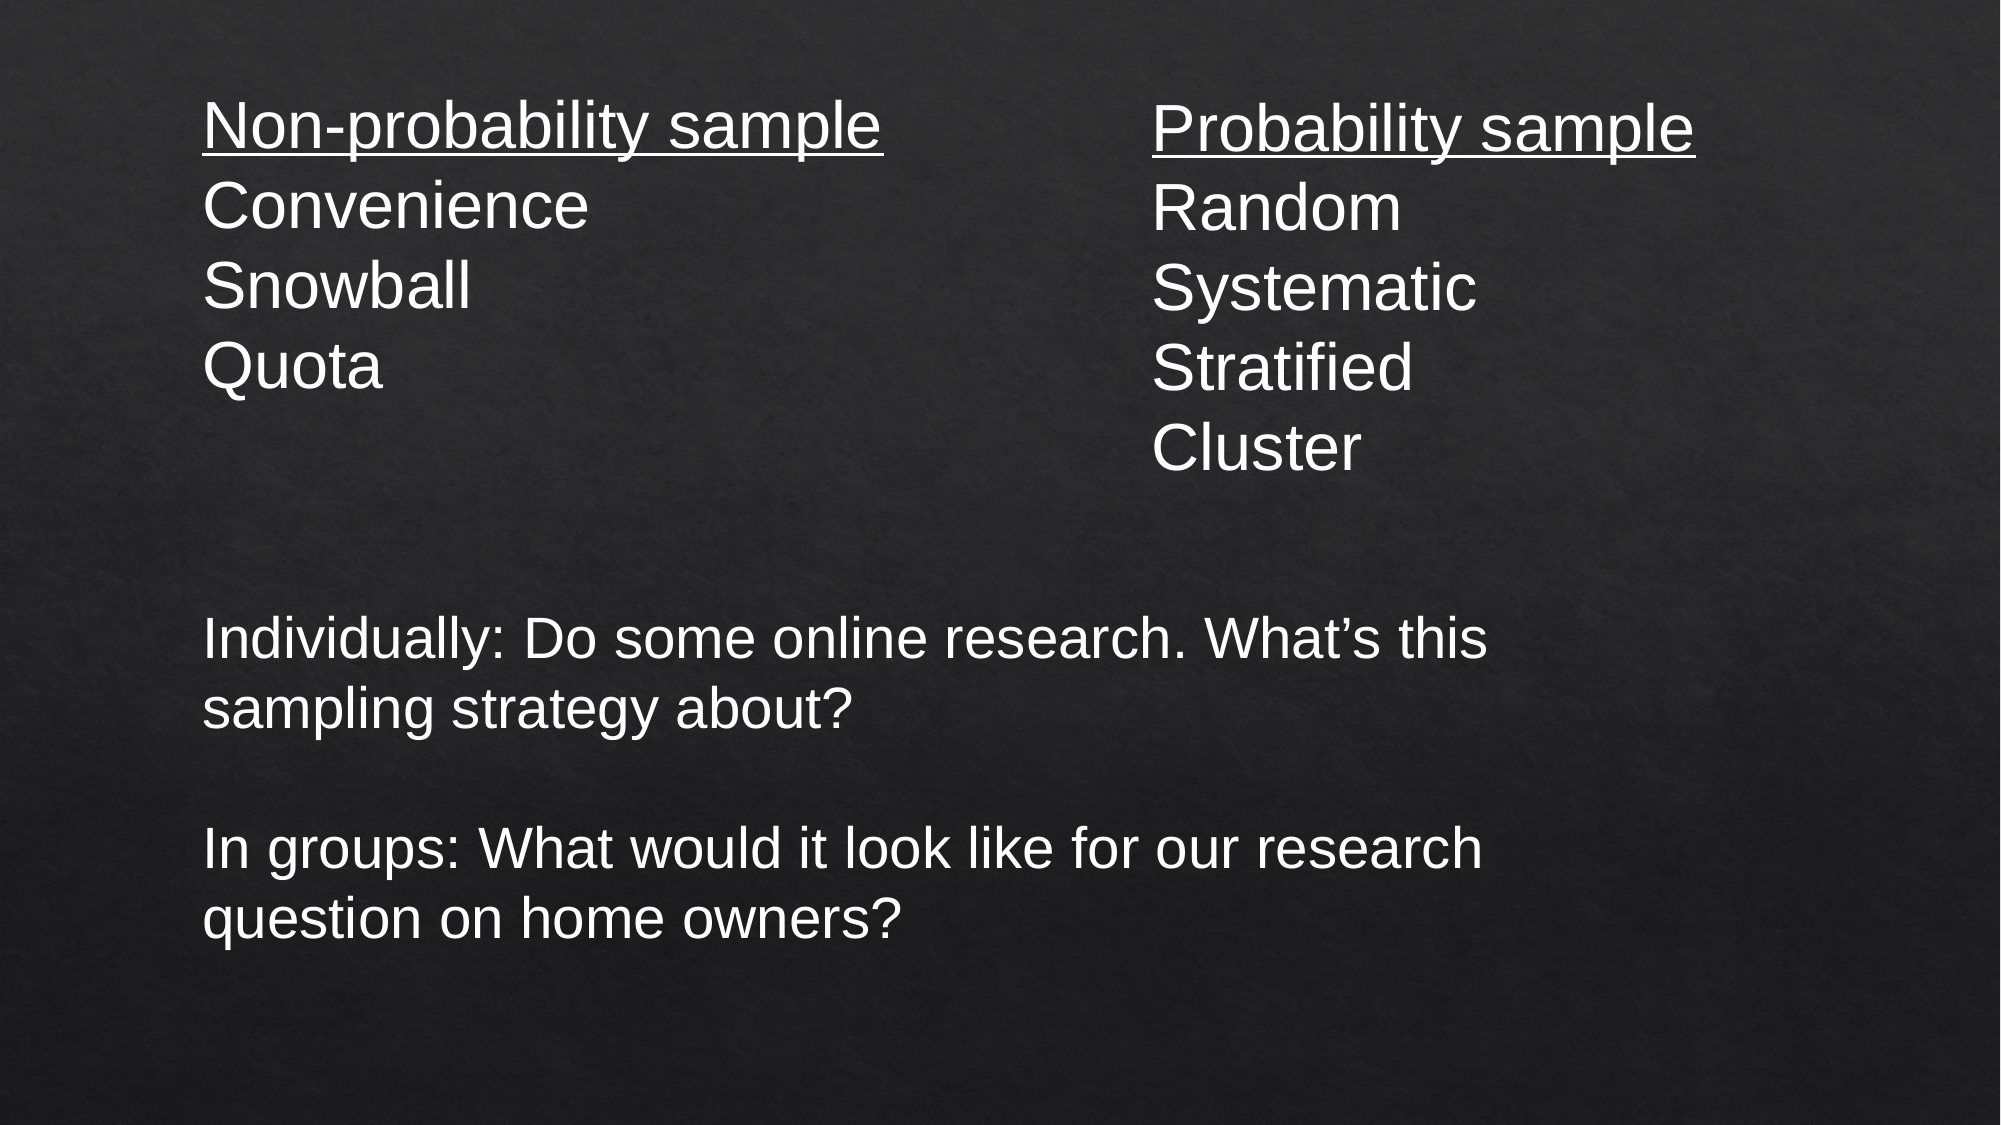

Non-probability sample
Convenience
Snowball
Quota
Probability sample
Random
Systematic
Stratified
Cluster
Individually: Do some online research. What’s this sampling strategy about?

In groups: What would it look like for our research question on home owners?